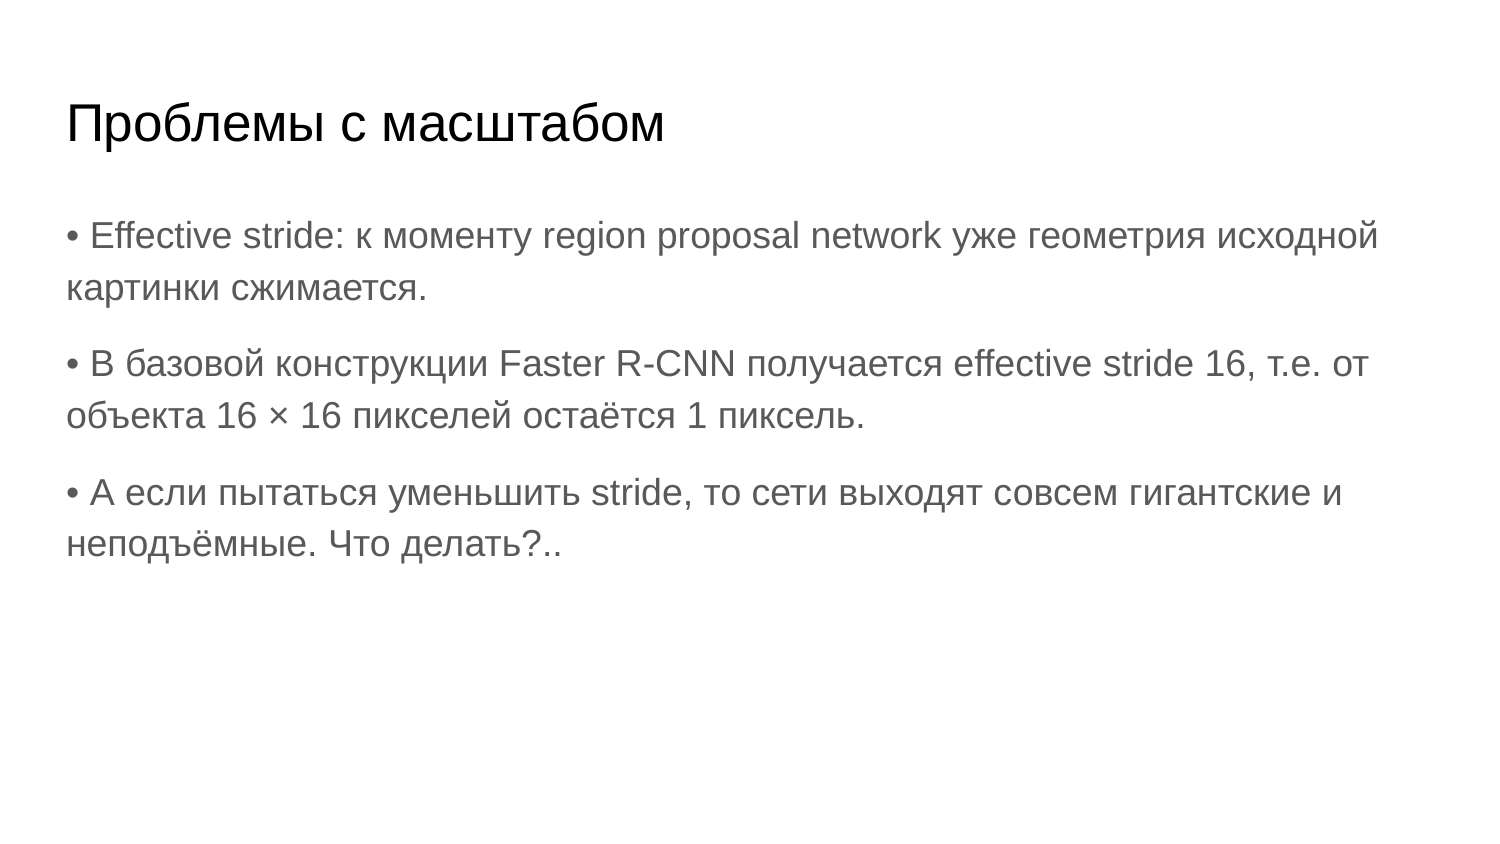

# Проблемы с масштабом
• Effective stride: к моменту region proposal network уже геометрия исходной картинки сжимается.
• В базовой конструкции Faster R-CNN получается effective stride 16, т.е. от объекта 16 × 16 пикселей остаётся 1 пиксель.
• А если пытаться уменьшить stride, то сети выходят совсем гигантские и неподъёмные. Что делать?..